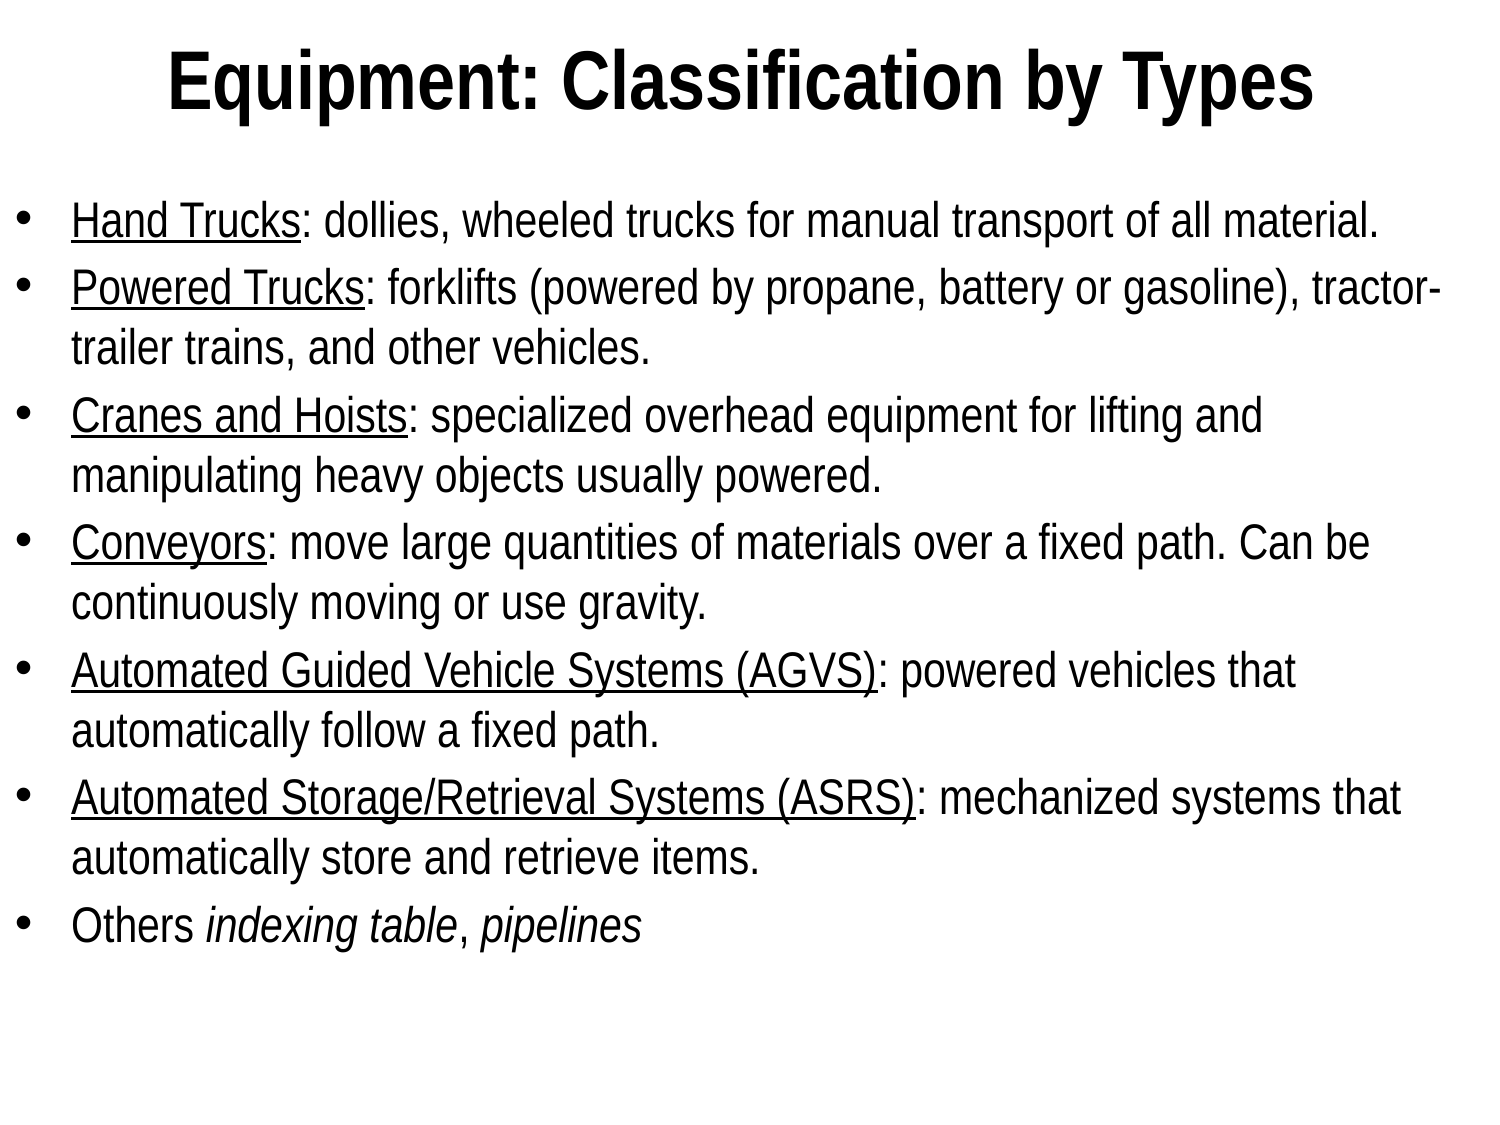

Equipment: Classification by Types
Hand Trucks: dollies, wheeled trucks for manual transport of all material.
Powered Trucks: forklifts (powered by propane, battery or gasoline), tractor-trailer trains, and other vehicles.
Cranes and Hoists: specialized overhead equipment for lifting and manipulating heavy objects usually powered.
Conveyors: move large quantities of materials over a fixed path. Can be continuously moving or use gravity.
Automated Guided Vehicle Systems (AGVS): powered vehicles that automatically follow a fixed path.
Automated Storage/Retrieval Systems (ASRS): mechanized systems that automatically store and retrieve items.
Others indexing table, pipelines